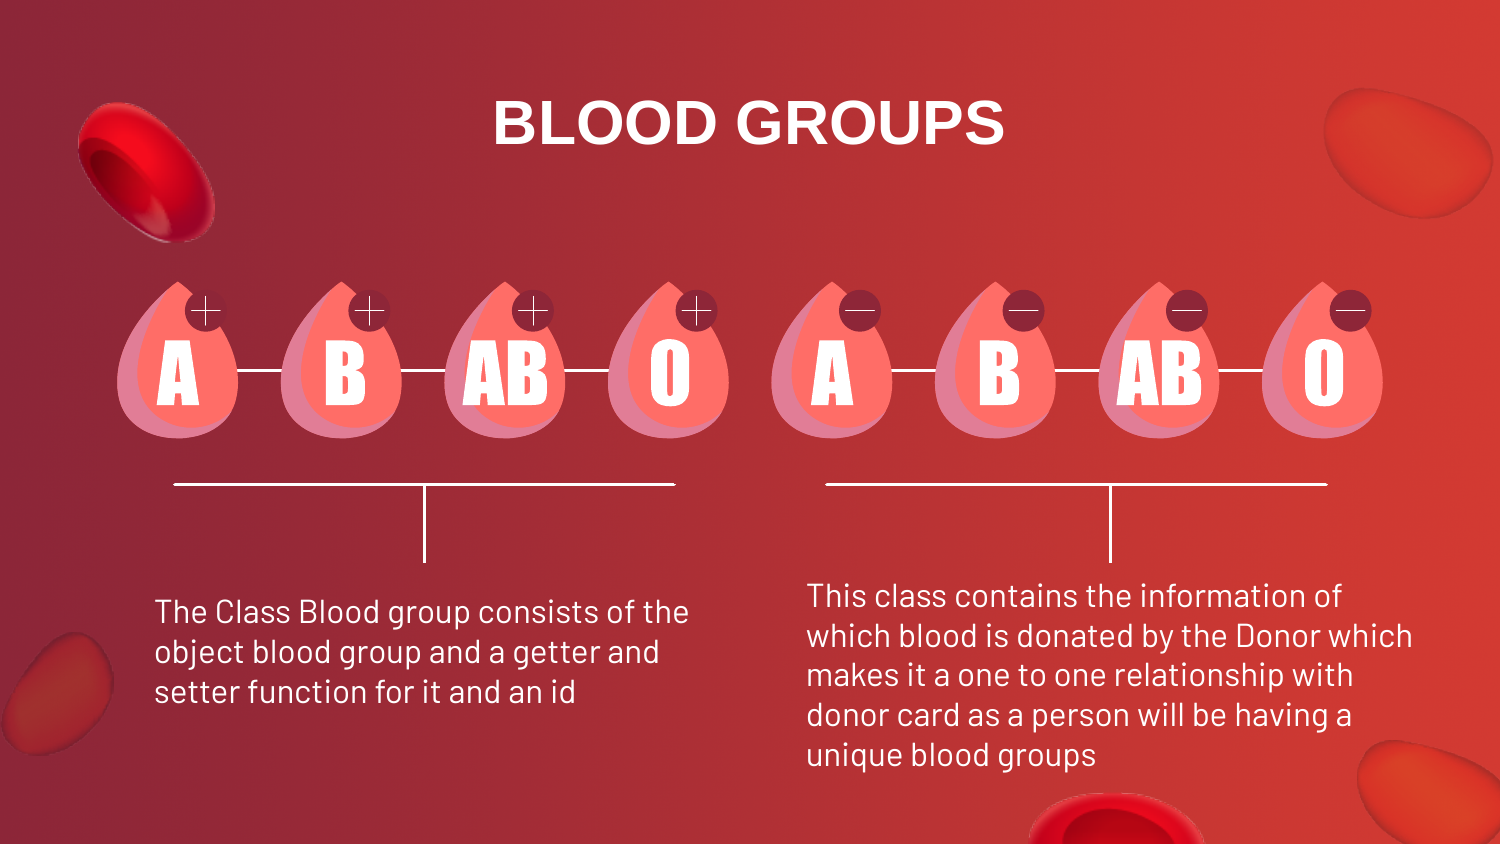

# BLOOD GROUPS

The Class Blood group consists of the object blood group and a getter and setter function for it and an id
This class contains the information of which blood is donated by the Donor which makes it a one to one relationship with donor card as a person will be having a unique blood groups